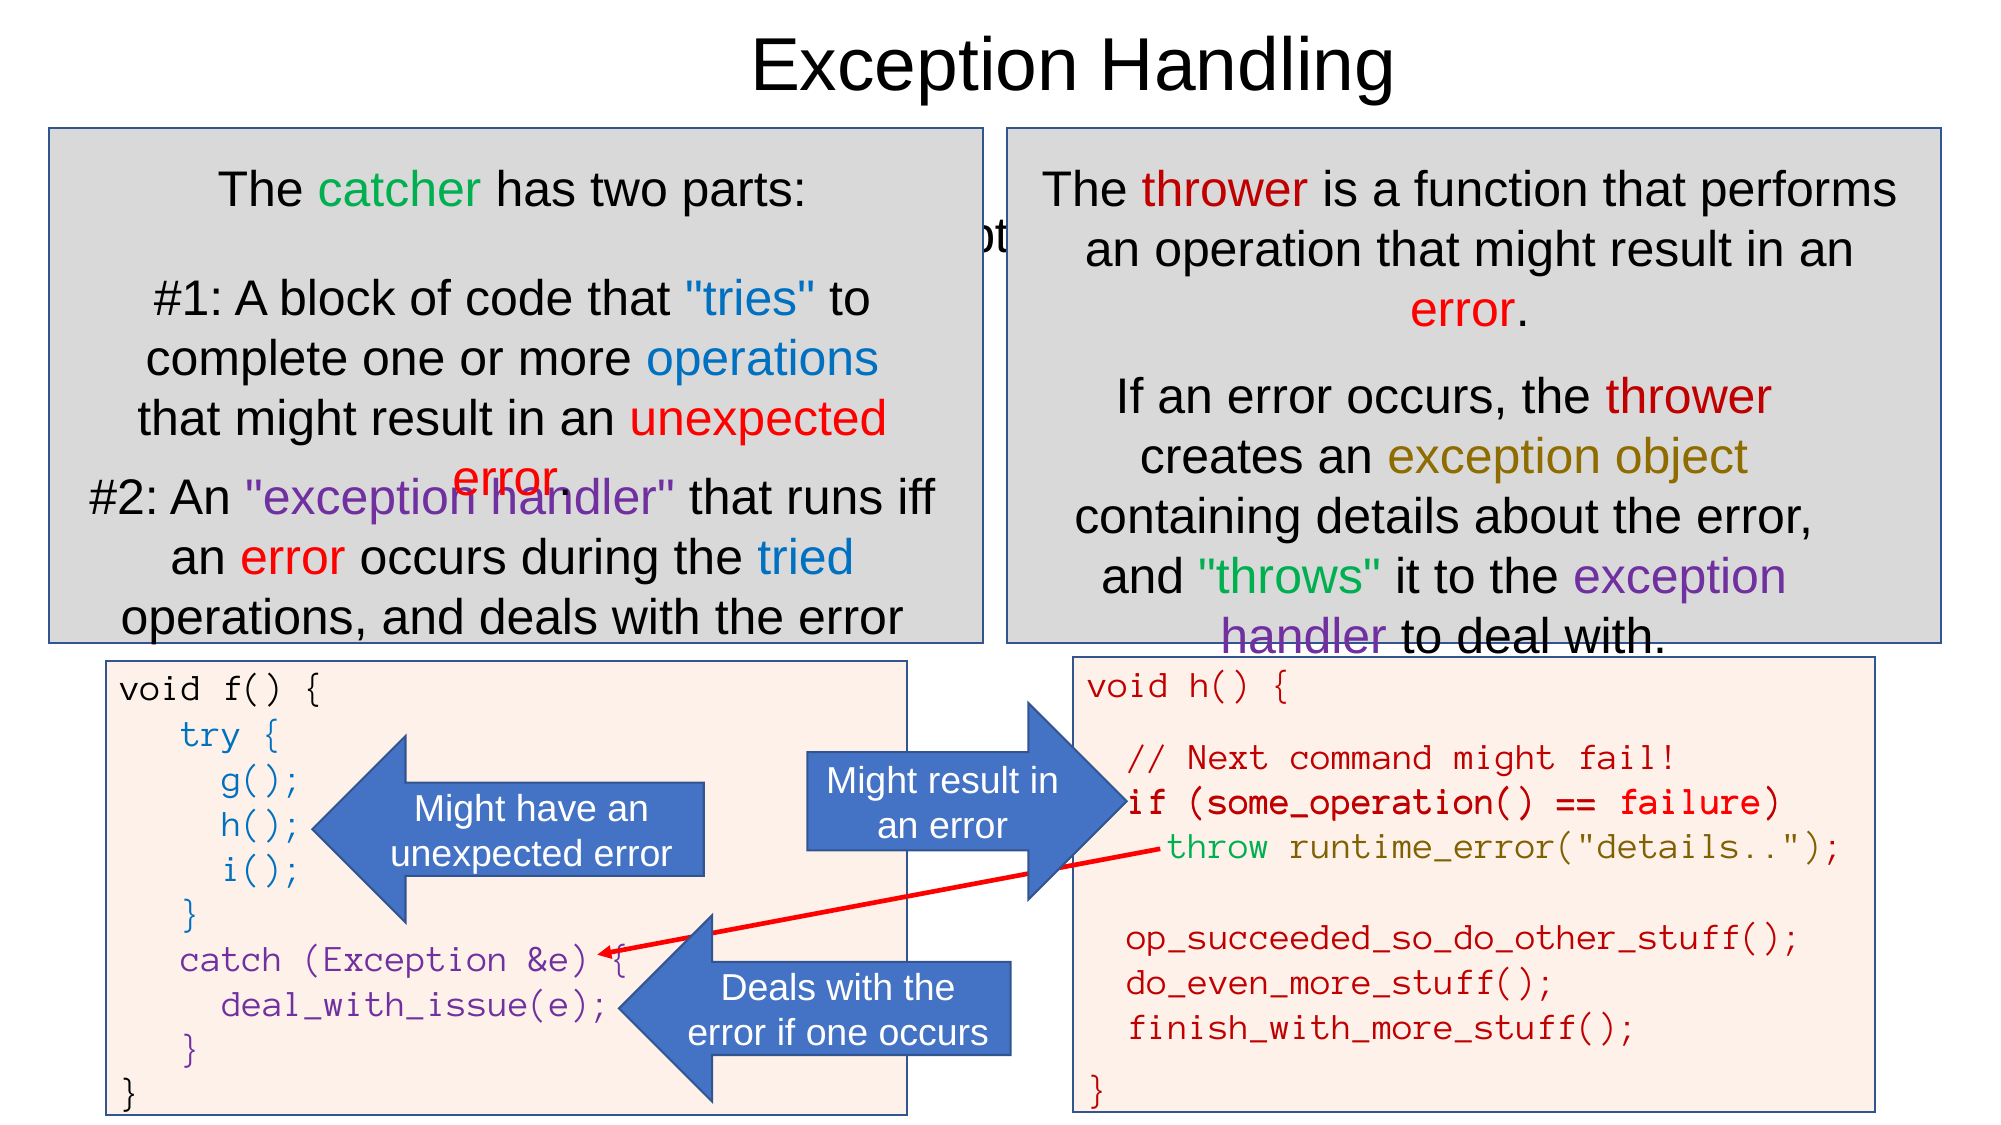

Exception Handling

The catcher has two parts:
The thrower is a function that performs an operation that might result in an error.
There are two participants with exception handling: a catcher and a thrower
#1: A block of code that "tries" to complete one or more operations that might result in an unexpected error.
If an error occurs, the thrower creates an exception object containing details about the error, and "throws" it to the exception handler to deal with.
#2: An "exception handler" that runs iff an error occurs during the tried operations, and deals with the error
void h() {

}
void f() {

}

// Next command might fail!
if (some_operation() == failure)
  ...

op_succeeded_so_do_other_stuff();
do_even_more_stuff();
finish_with_more_stuff();
try {
  g();
  h();
  i();
}
Might result in an error
Might have an unexpected error
if (some_operation() == failure)
  throw runtime_error("details..");

Deals with the error if one occurs
catch (Exception &e) {
  deal_with_issue(e);
}